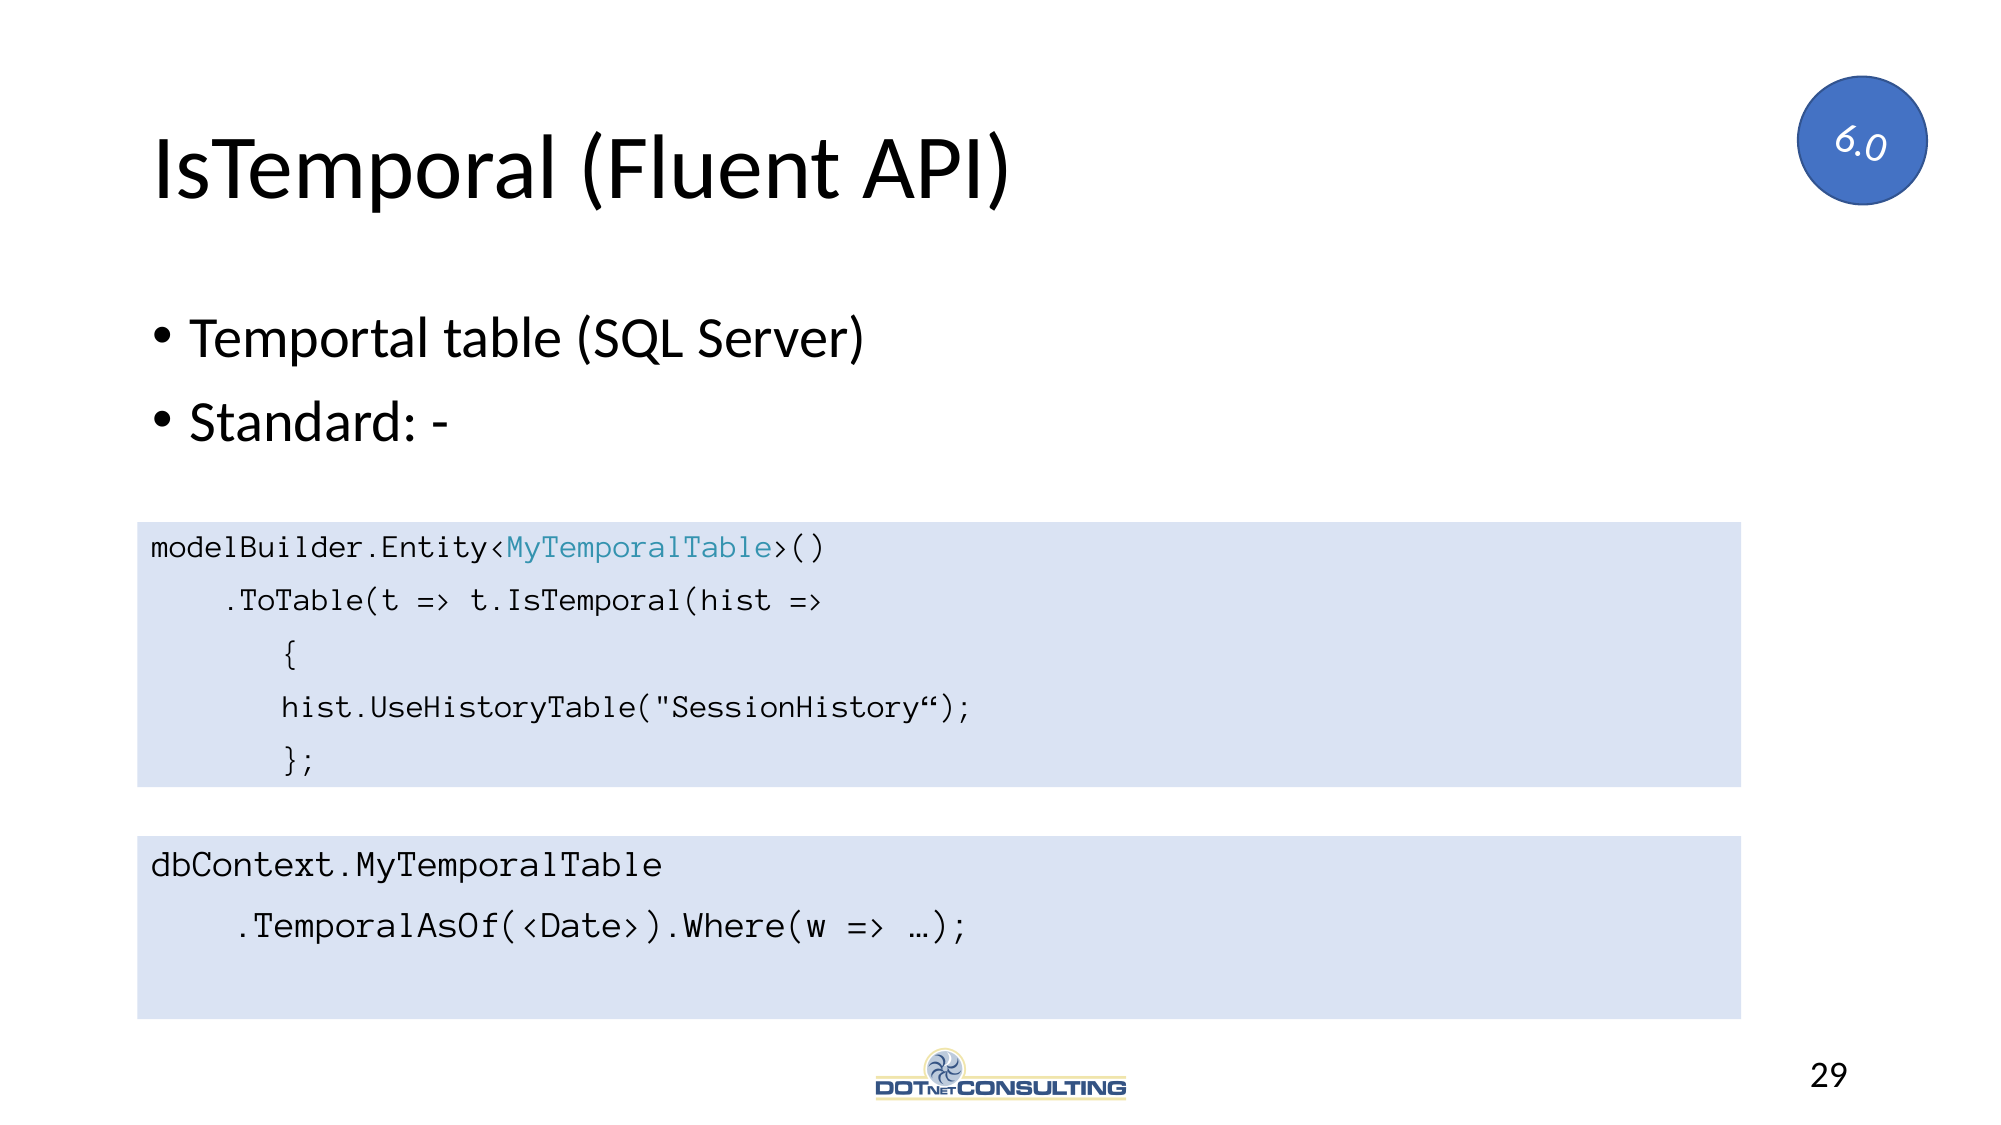

# IsTemporal (Fluent API)
6.0
Temportal table (SQL Server)
Standard: -
modelBuilder.Entity<MyTemporalTable>()
    .ToTable(t => t.IsTemporal(hist =>
	{
		hist.UseHistoryTable("SessionHistory“);
    	};
dbContext.MyTemporalTable
    .TemporalAsOf(<Date>).Where(w => …);
29